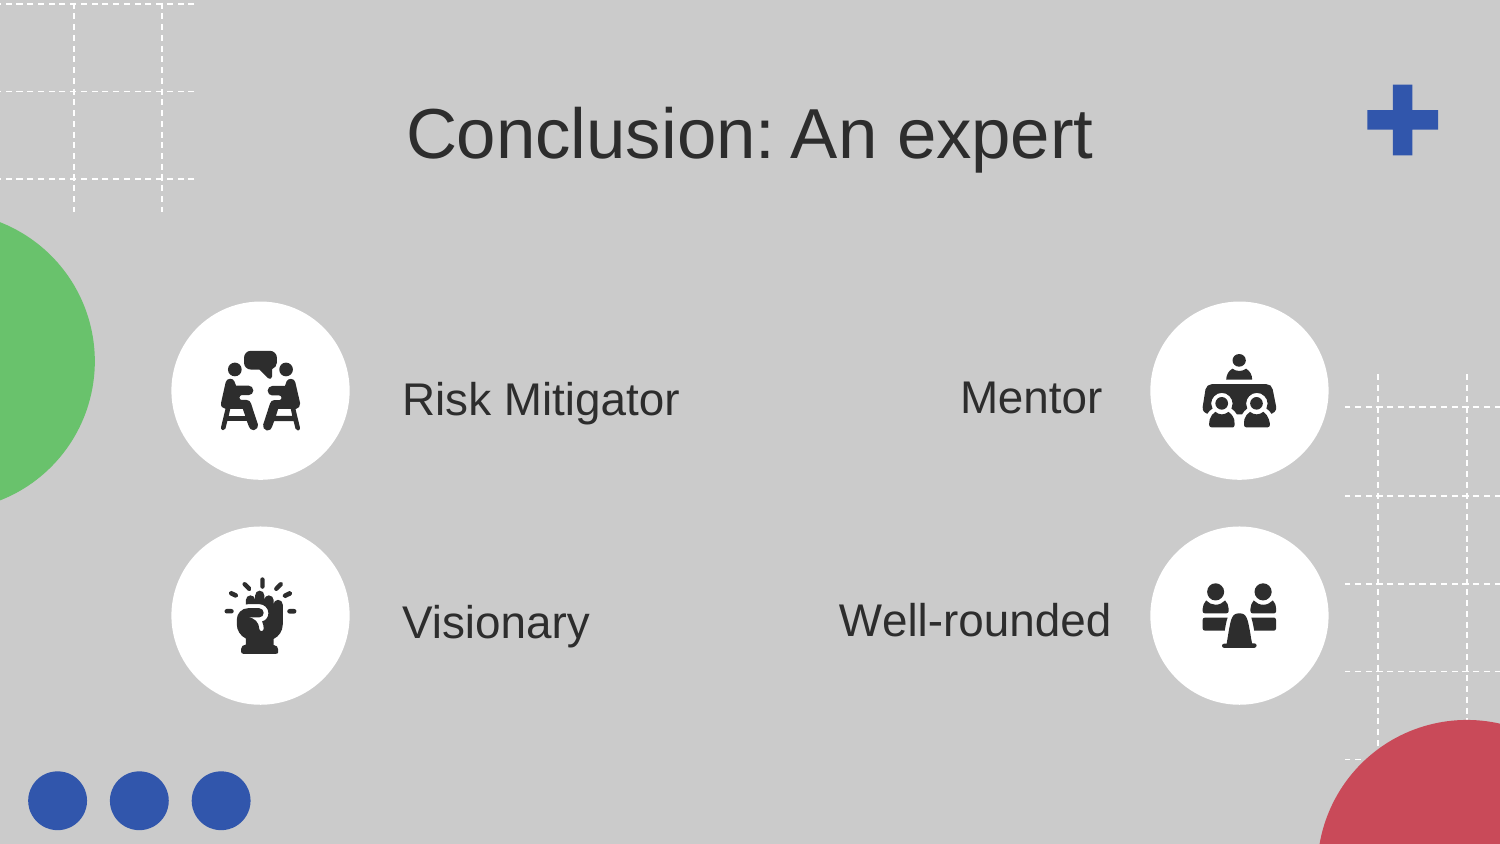

# Conclusion: An expert

Mentor

Risk Mitigator

Well-rounded

Visionary